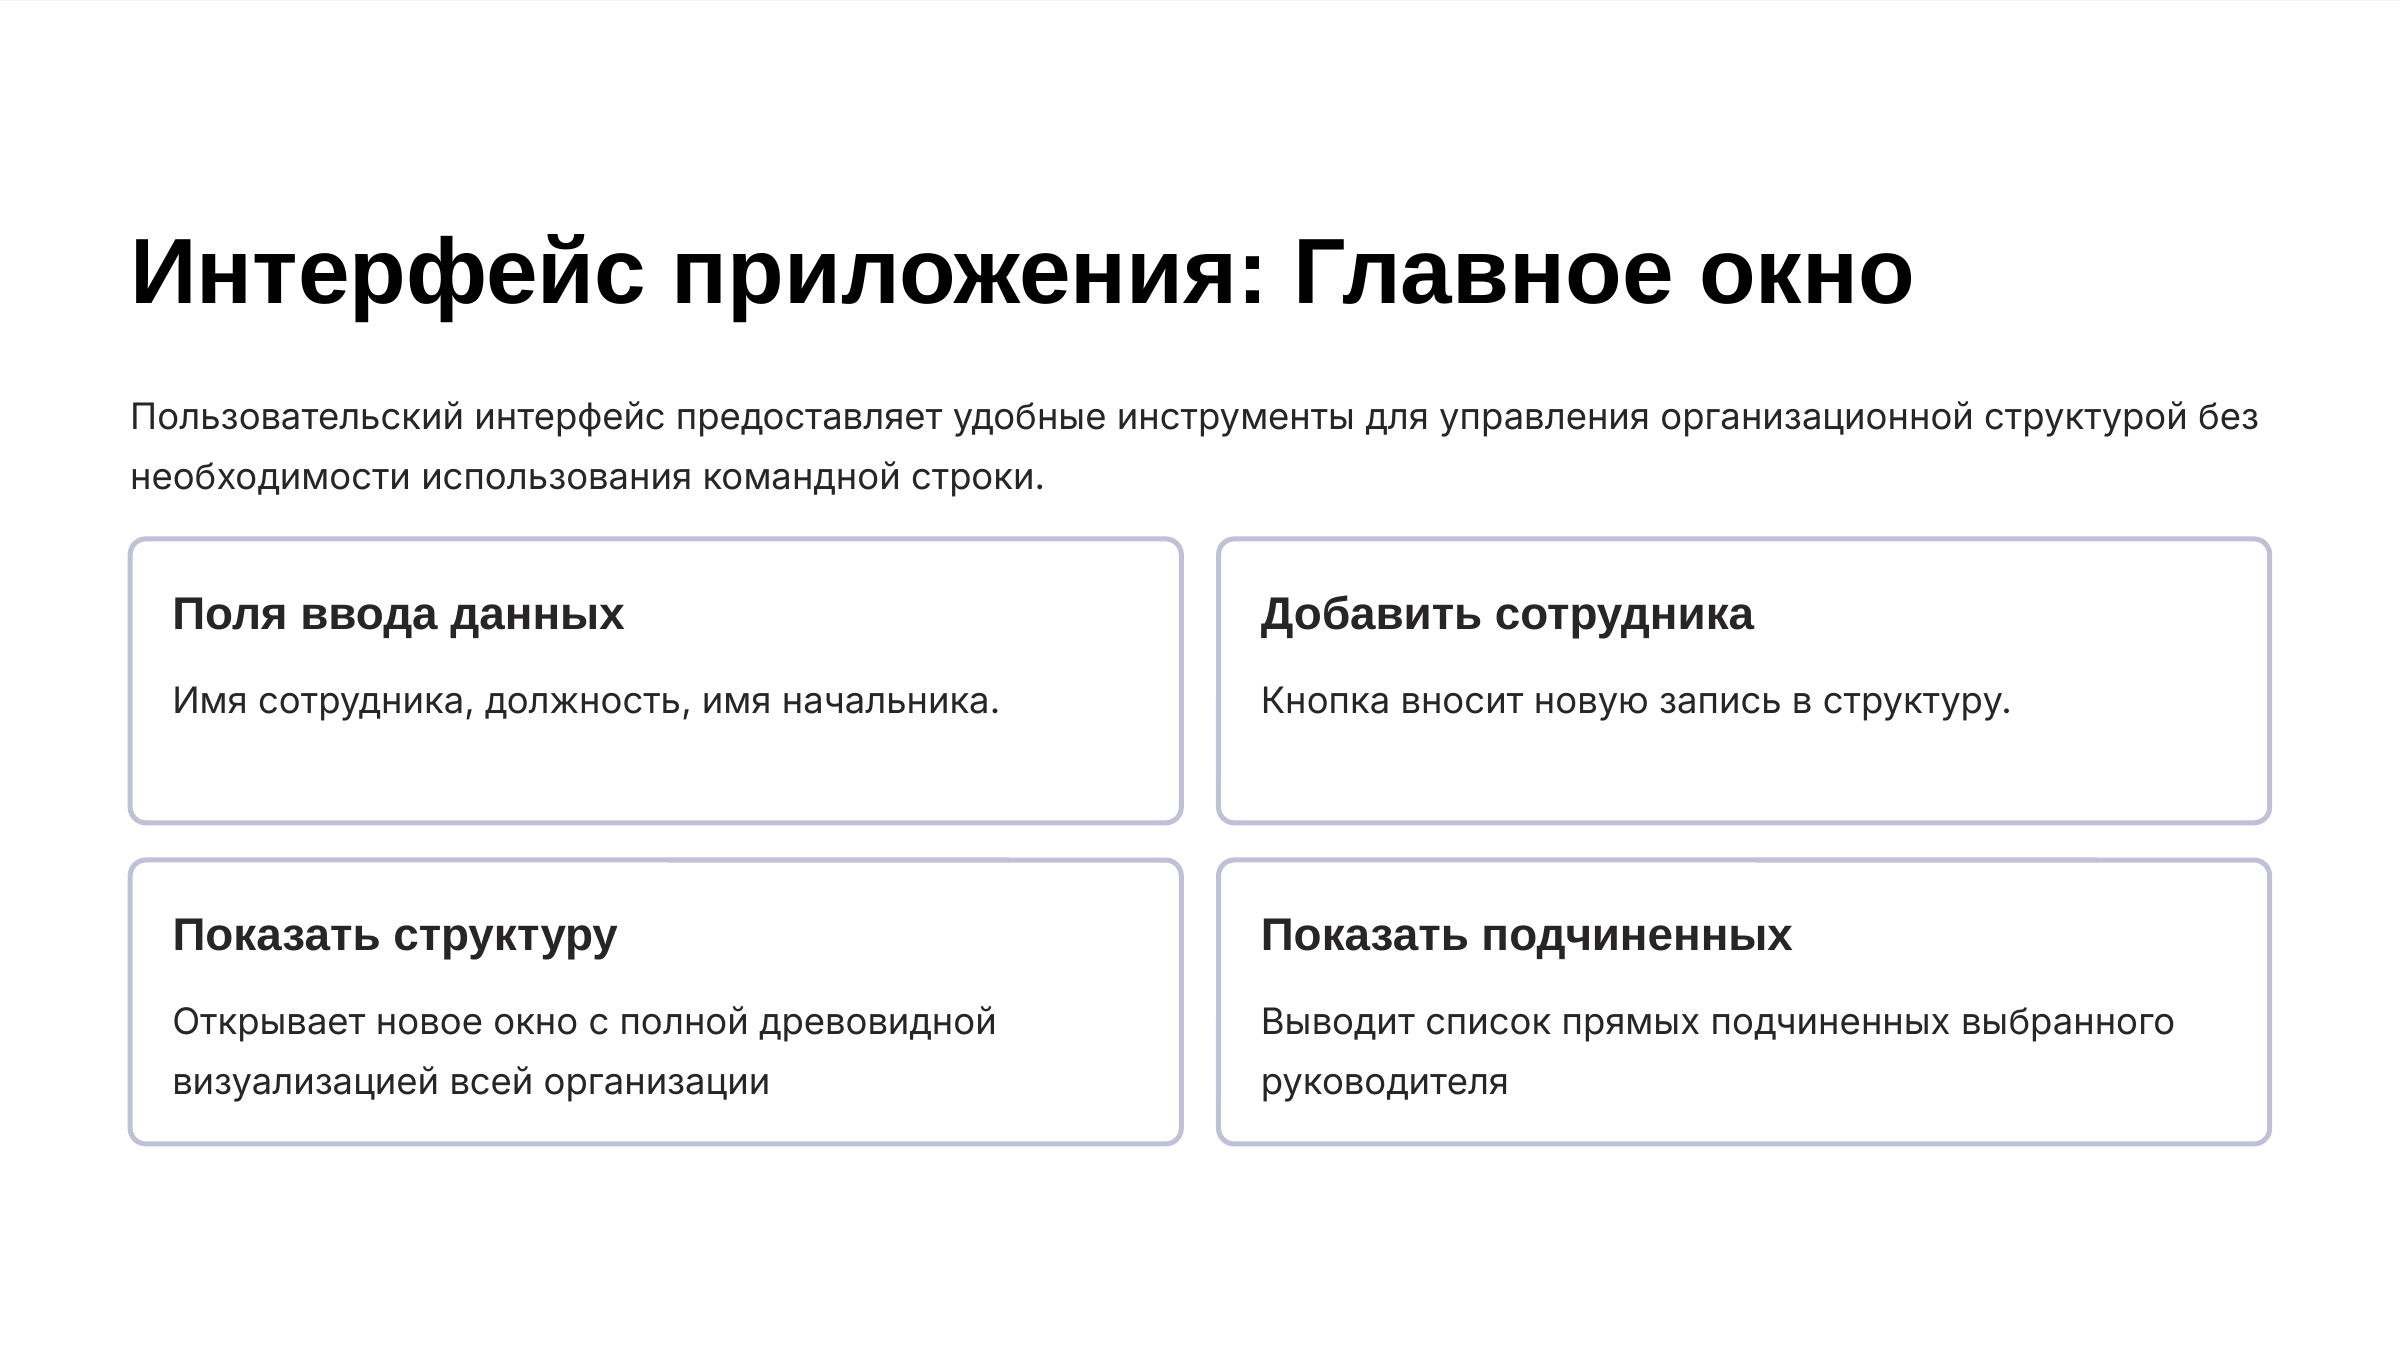

Интерфейс приложения: Главное окно
Пользовательский интерфейс предоставляет удобные инструменты для управления организационной структурой без необходимости использования командной строки.

Поля ввода данных
Добавить сотрудника
Имя сотрудника, должность, имя начальника.
Кнопка вносит новую запись в структуру.

Показать структуру
Показать подчиненных
Открывает новое окно с полной древовидной визуализацией всей организации
Выводит список прямых подчиненных выбранного руководителя